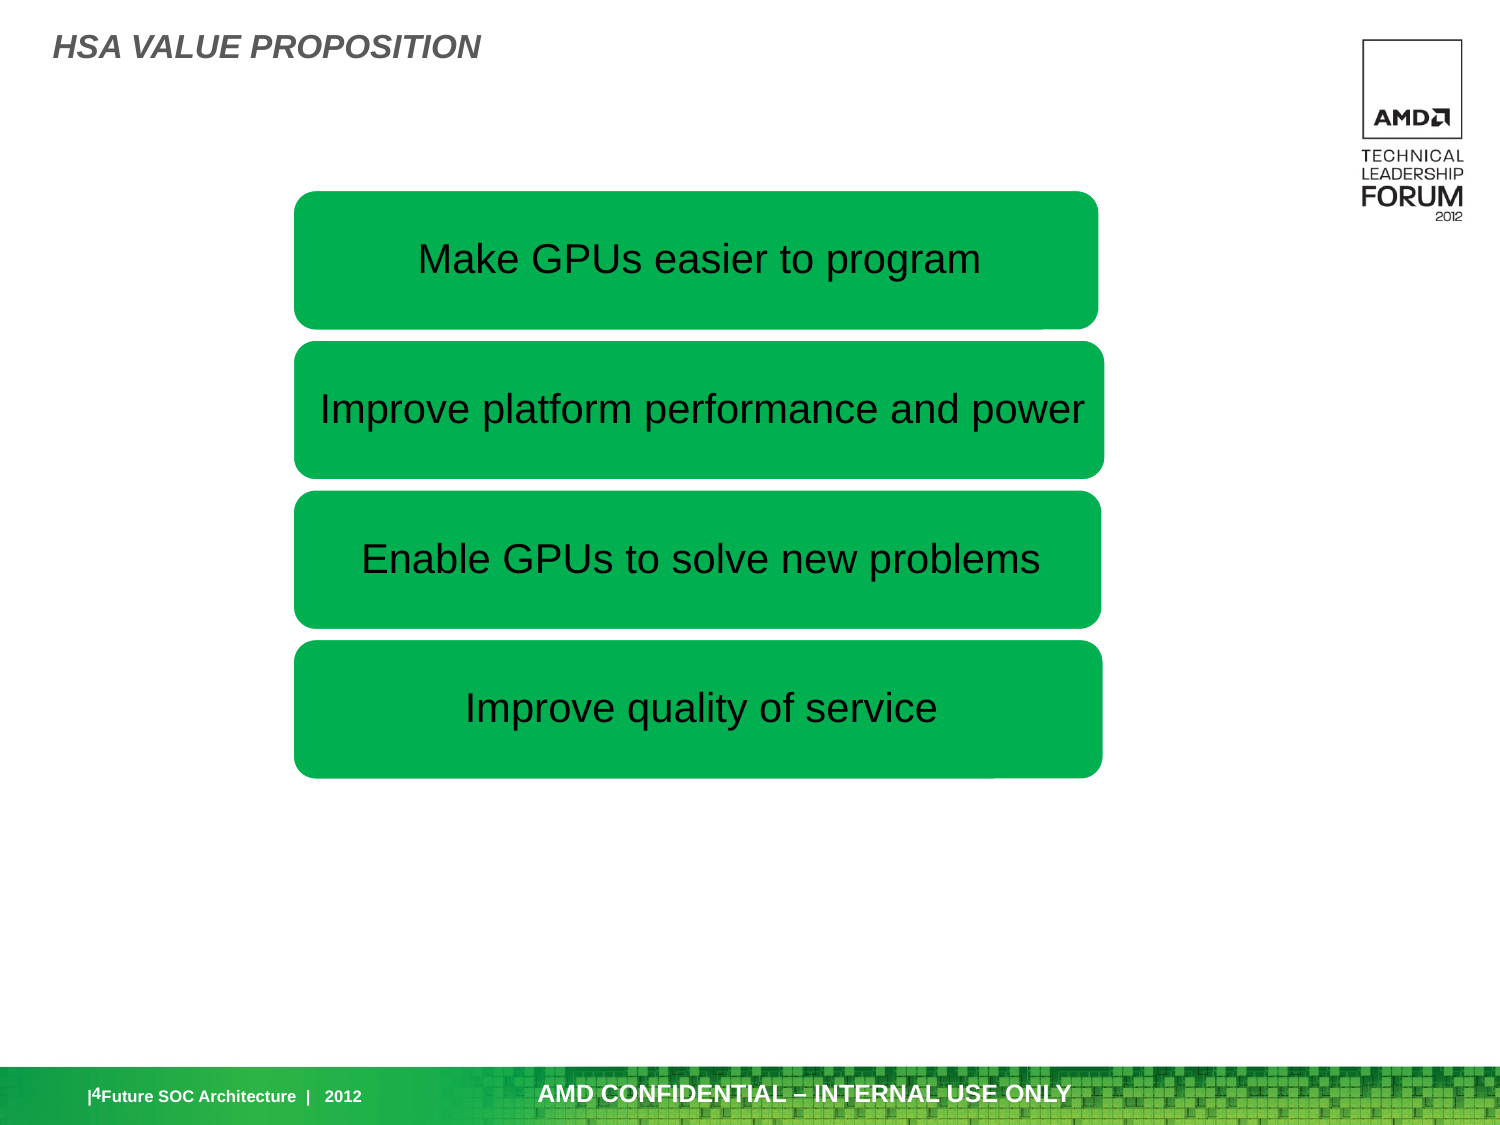

# HSA Value PROPOSITION
Make GPUs easier to program
Improve platform performance and power
Enable GPUs to solve new problems
Improve quality of service